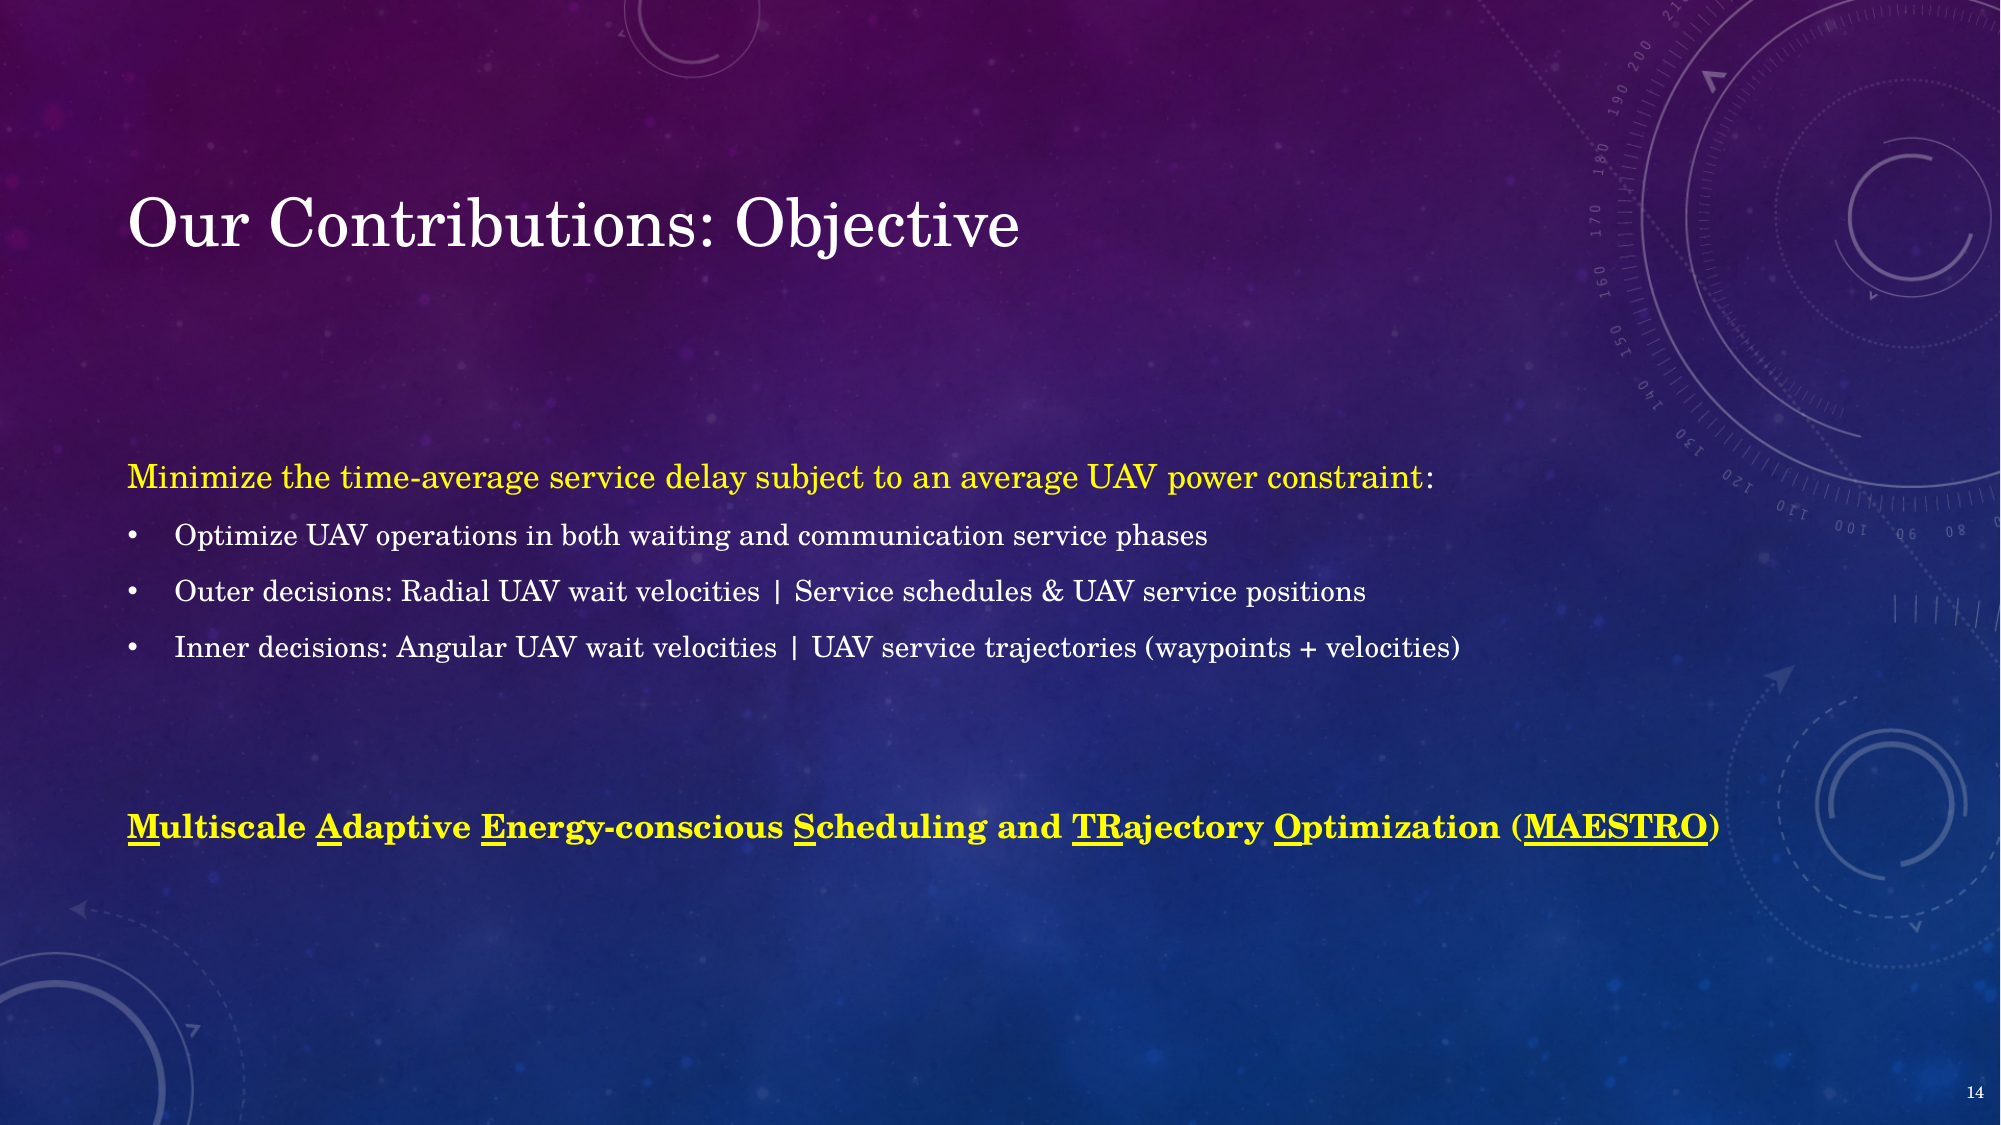

# Our Contributions: Objective
Minimize the time-average service delay subject to an average UAV power constraint:
Optimize UAV operations in both waiting and communication service phases
Outer decisions: Radial UAV wait velocities | Service schedules & UAV service positions
Inner decisions: Angular UAV wait velocities | UAV service trajectories (waypoints + velocities)

Multiscale Adaptive Energy-conscious Scheduling and TRajectory Optimization (MAESTRO)
14